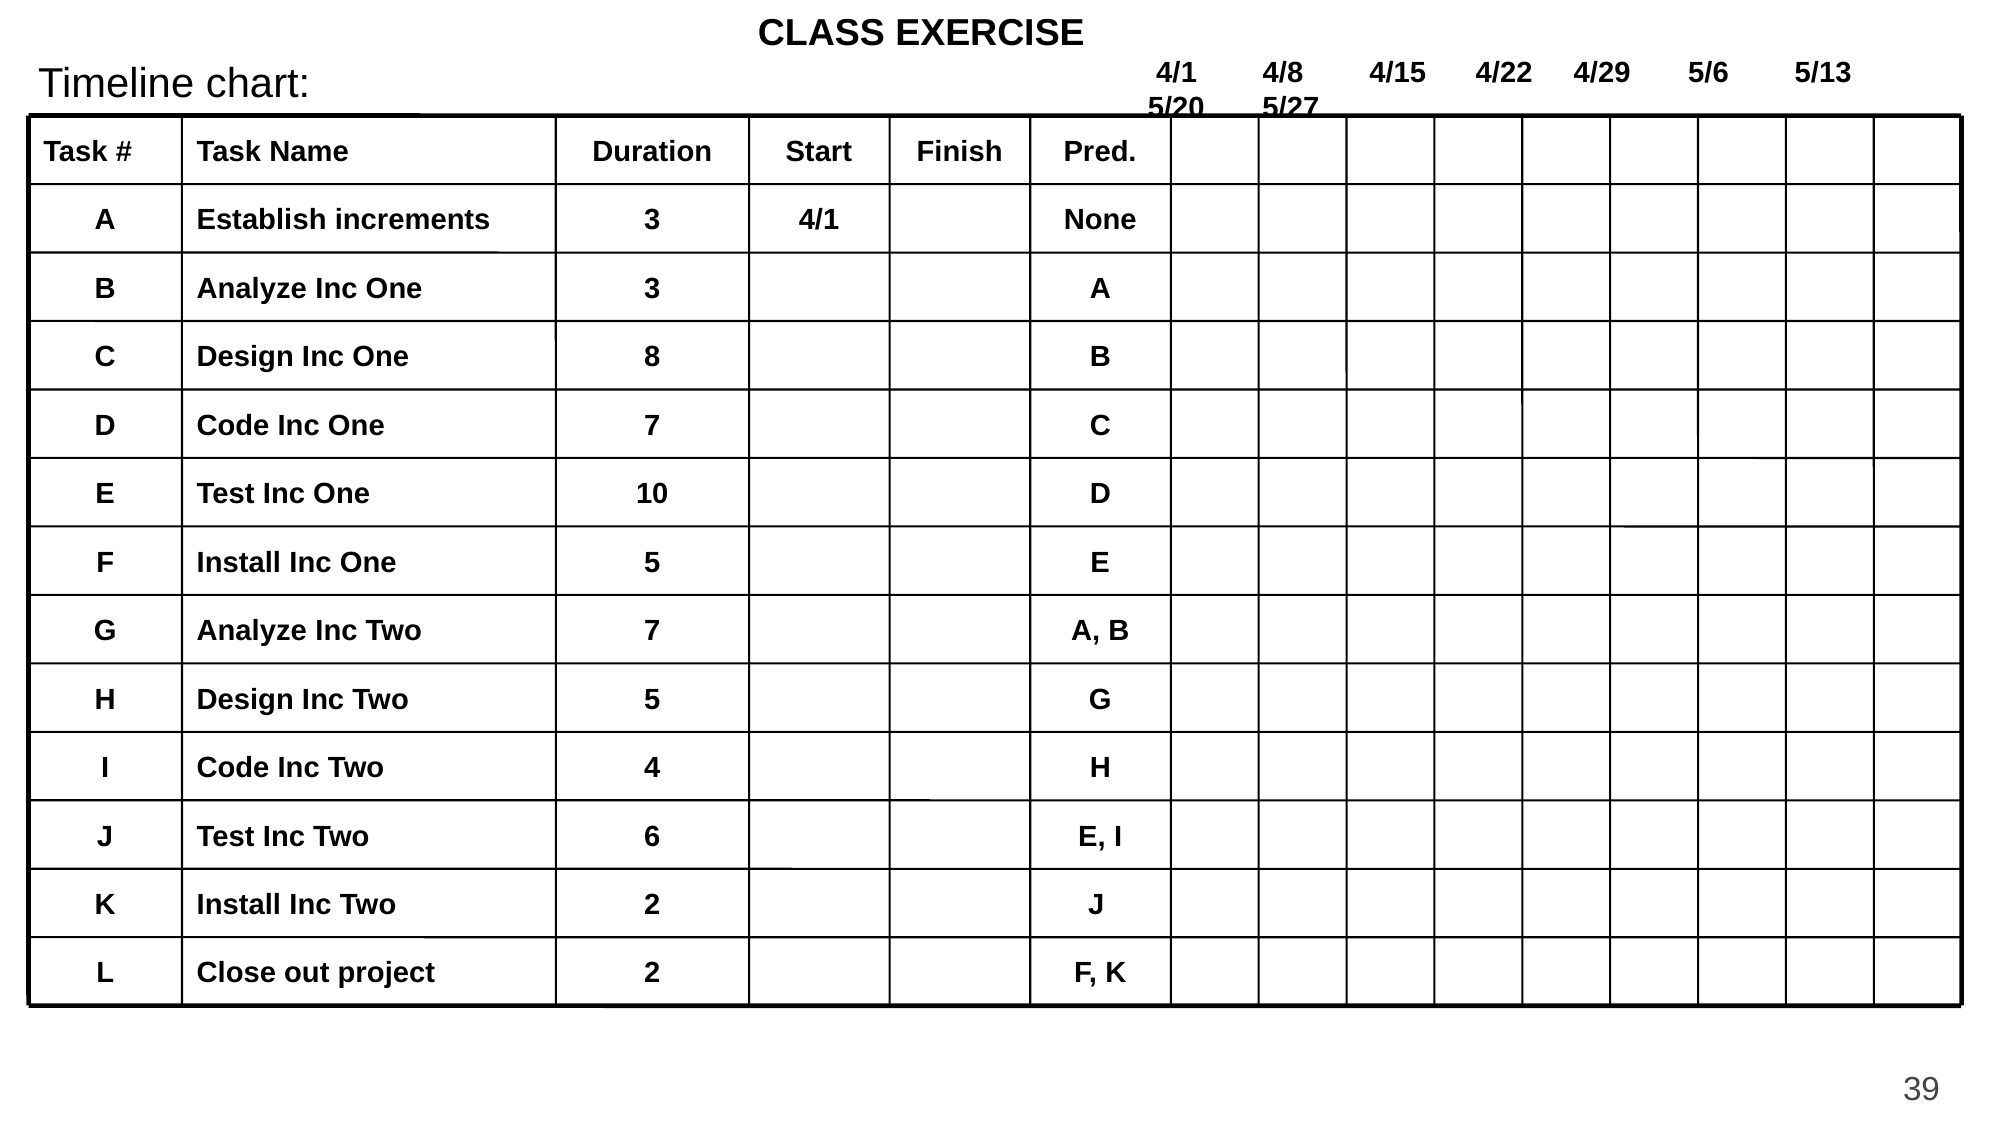

CLASS EXERCISE
Timeline chart:
 4/1        4/8        4/15      4/22     4/29       5/6        5/13     5/20       5/27
Task #

Task Name

Duration

Start

Finish

Pred.

A

Establish increments
3
4/1

None

B

Analyze Inc One
3

A

C

Design Inc One
8

B

D

Code Inc One
7

C

E

Test Inc One
10

D

F

Install Inc One
5

E

G

Analyze Inc Two
7

A, B

H

Design Inc Two
5

G

I

Code Inc Two
4

H

J

Test Inc Two
6

E, I

K

Install Inc Two
2

J

L

Close out project
2

F, K

39